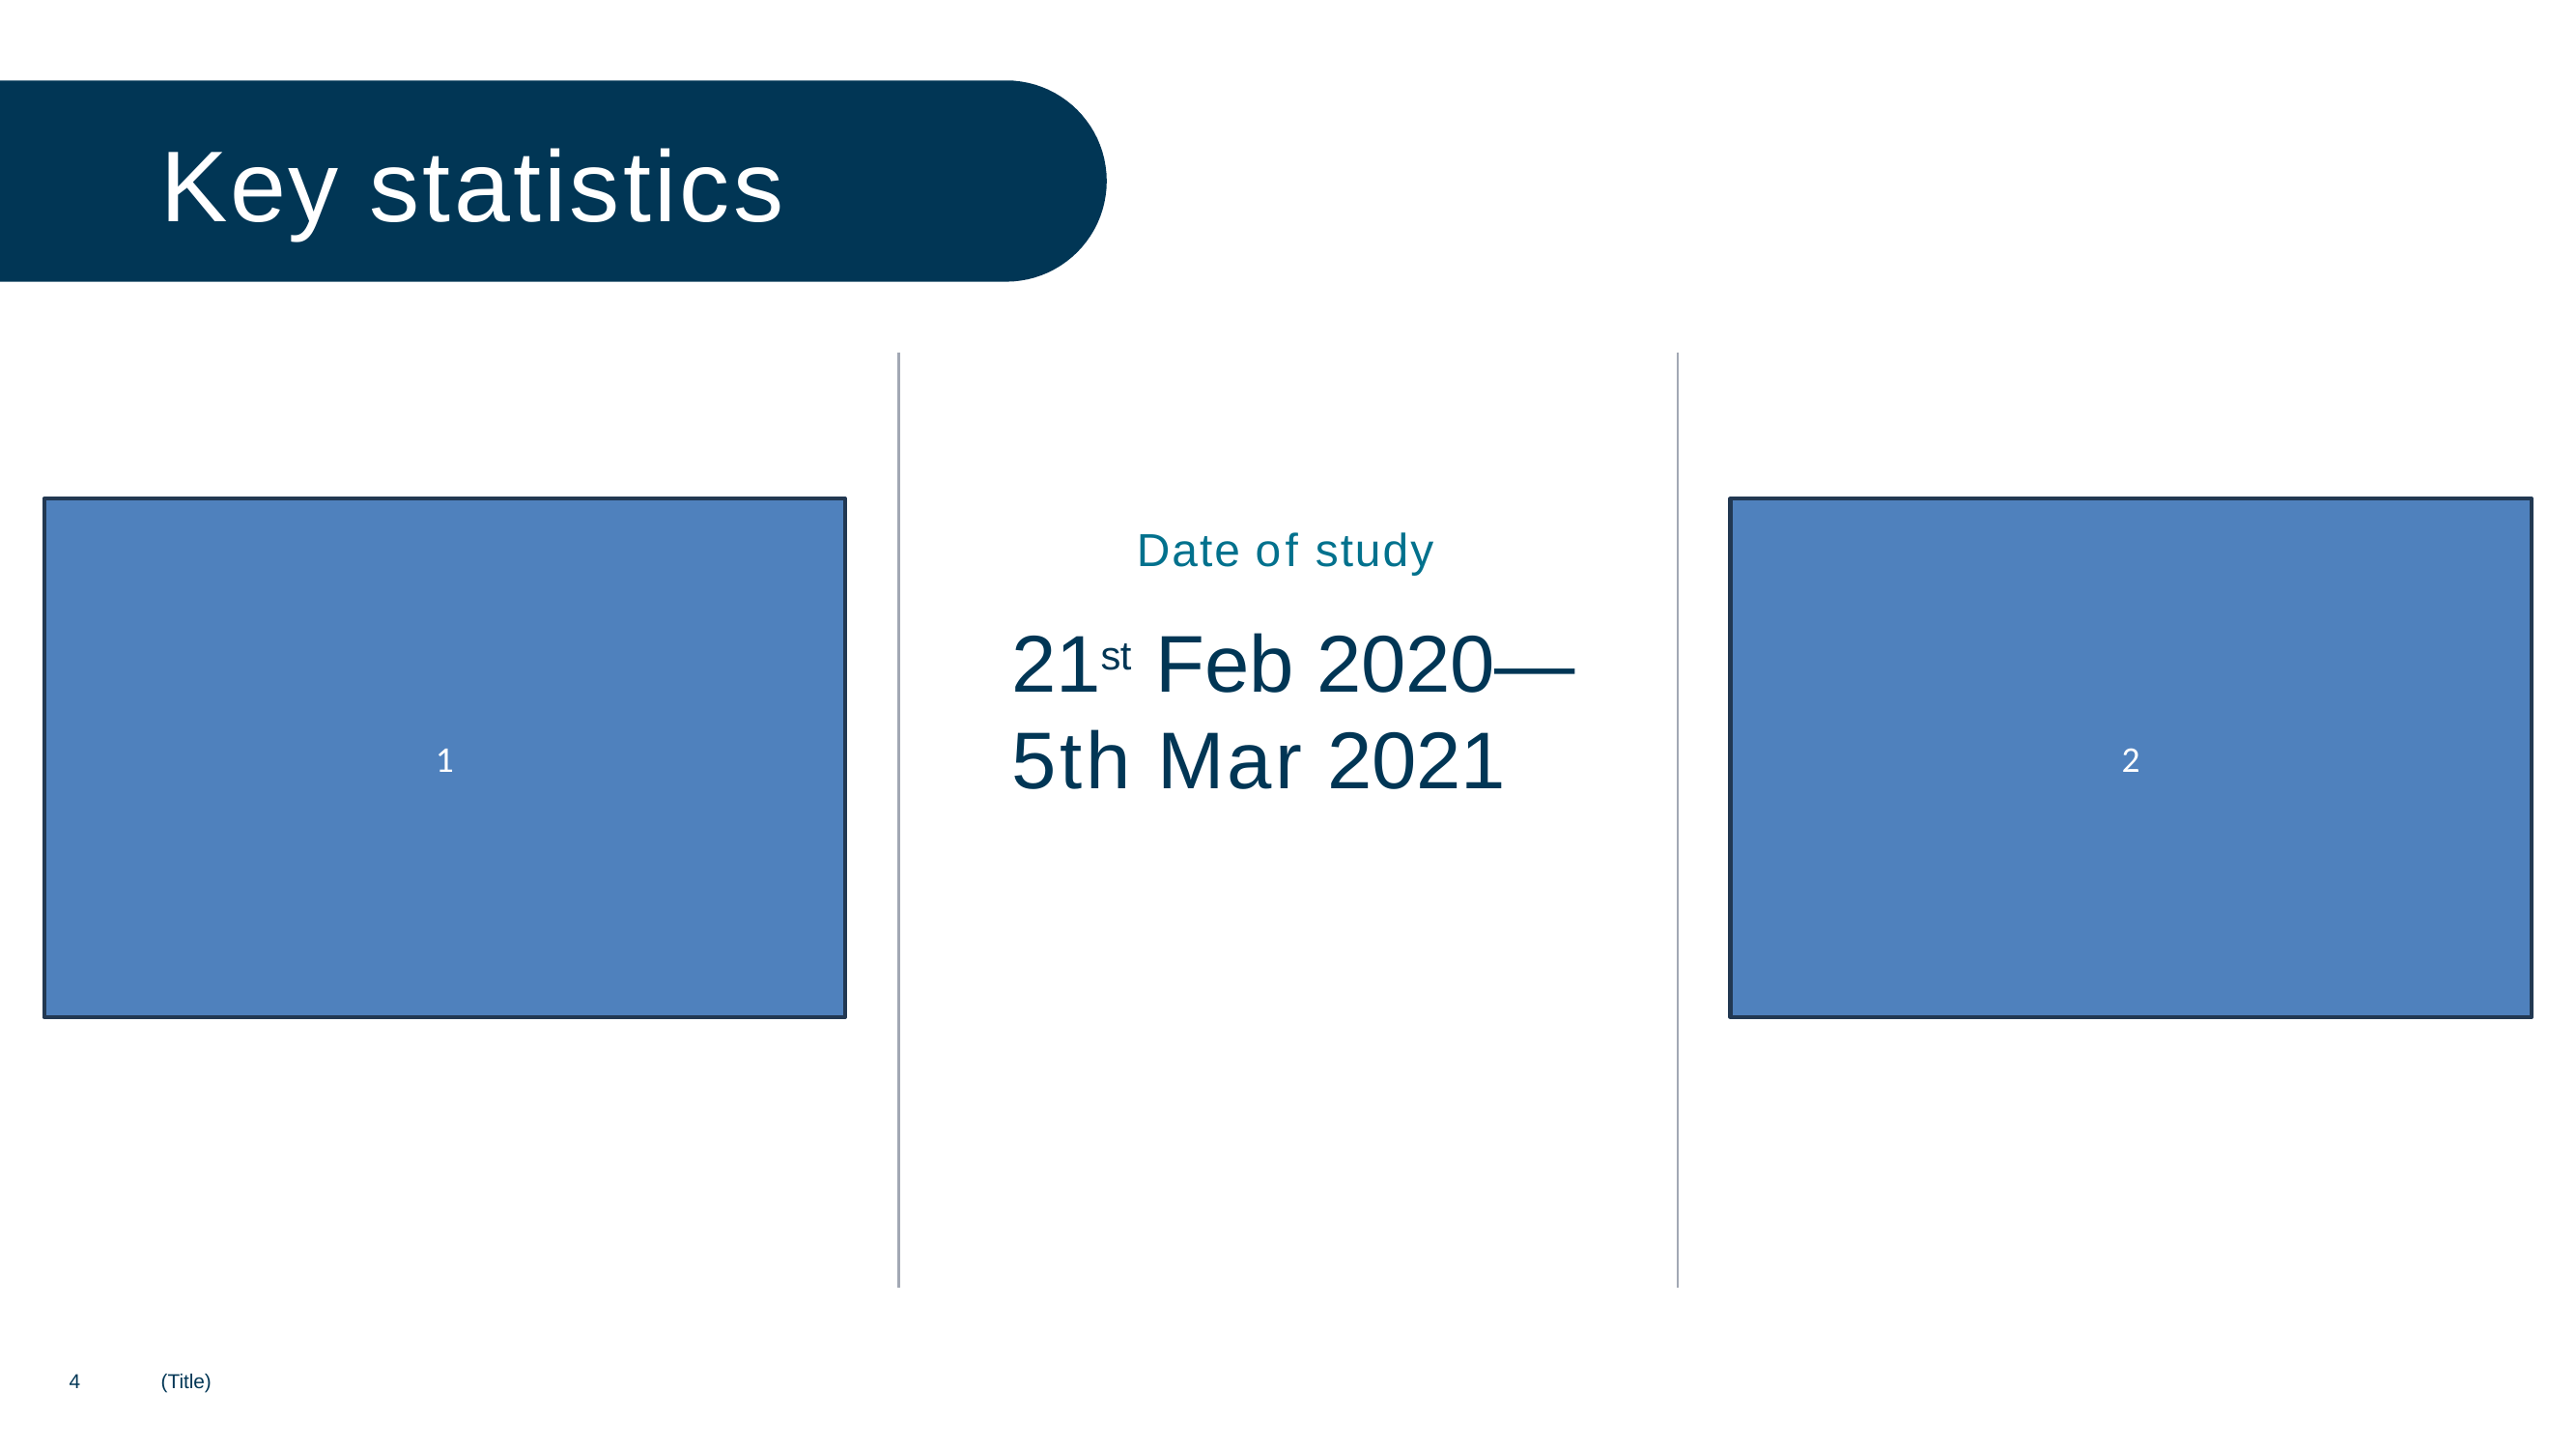

# Key statistics

1
Date of study
21st	Feb 2020—
5th Mar 2021
2
4
(Title)